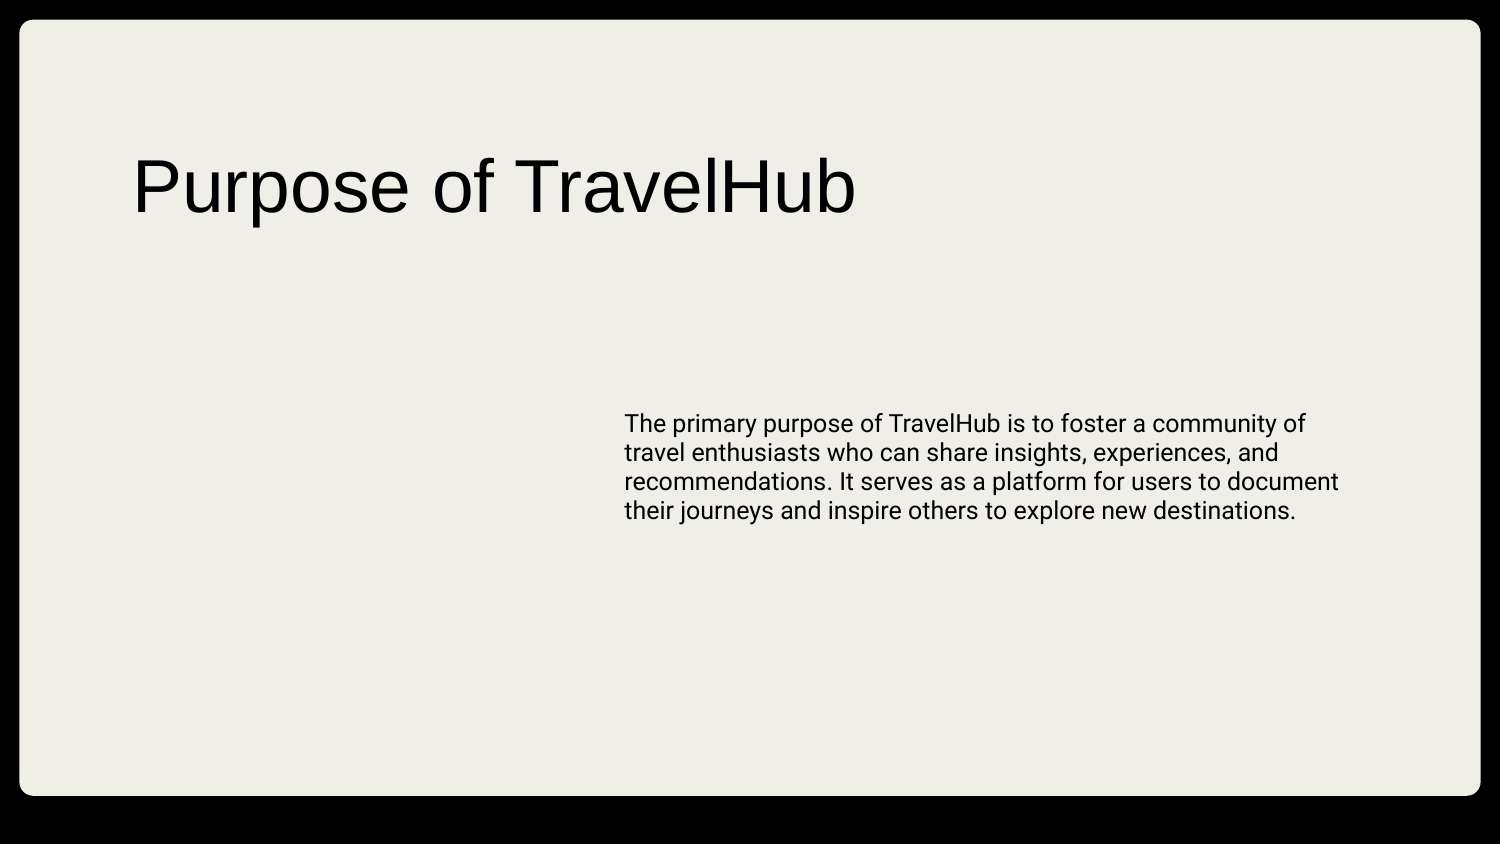

# Purpose of TravelHub
The primary purpose of TravelHub is to foster a community of travel enthusiasts who can share insights, experiences, and recommendations. It serves as a platform for users to document their journeys and inspire others to explore new destinations.
DD/MM/YYYY
Feature Name/Product
Your Company Name